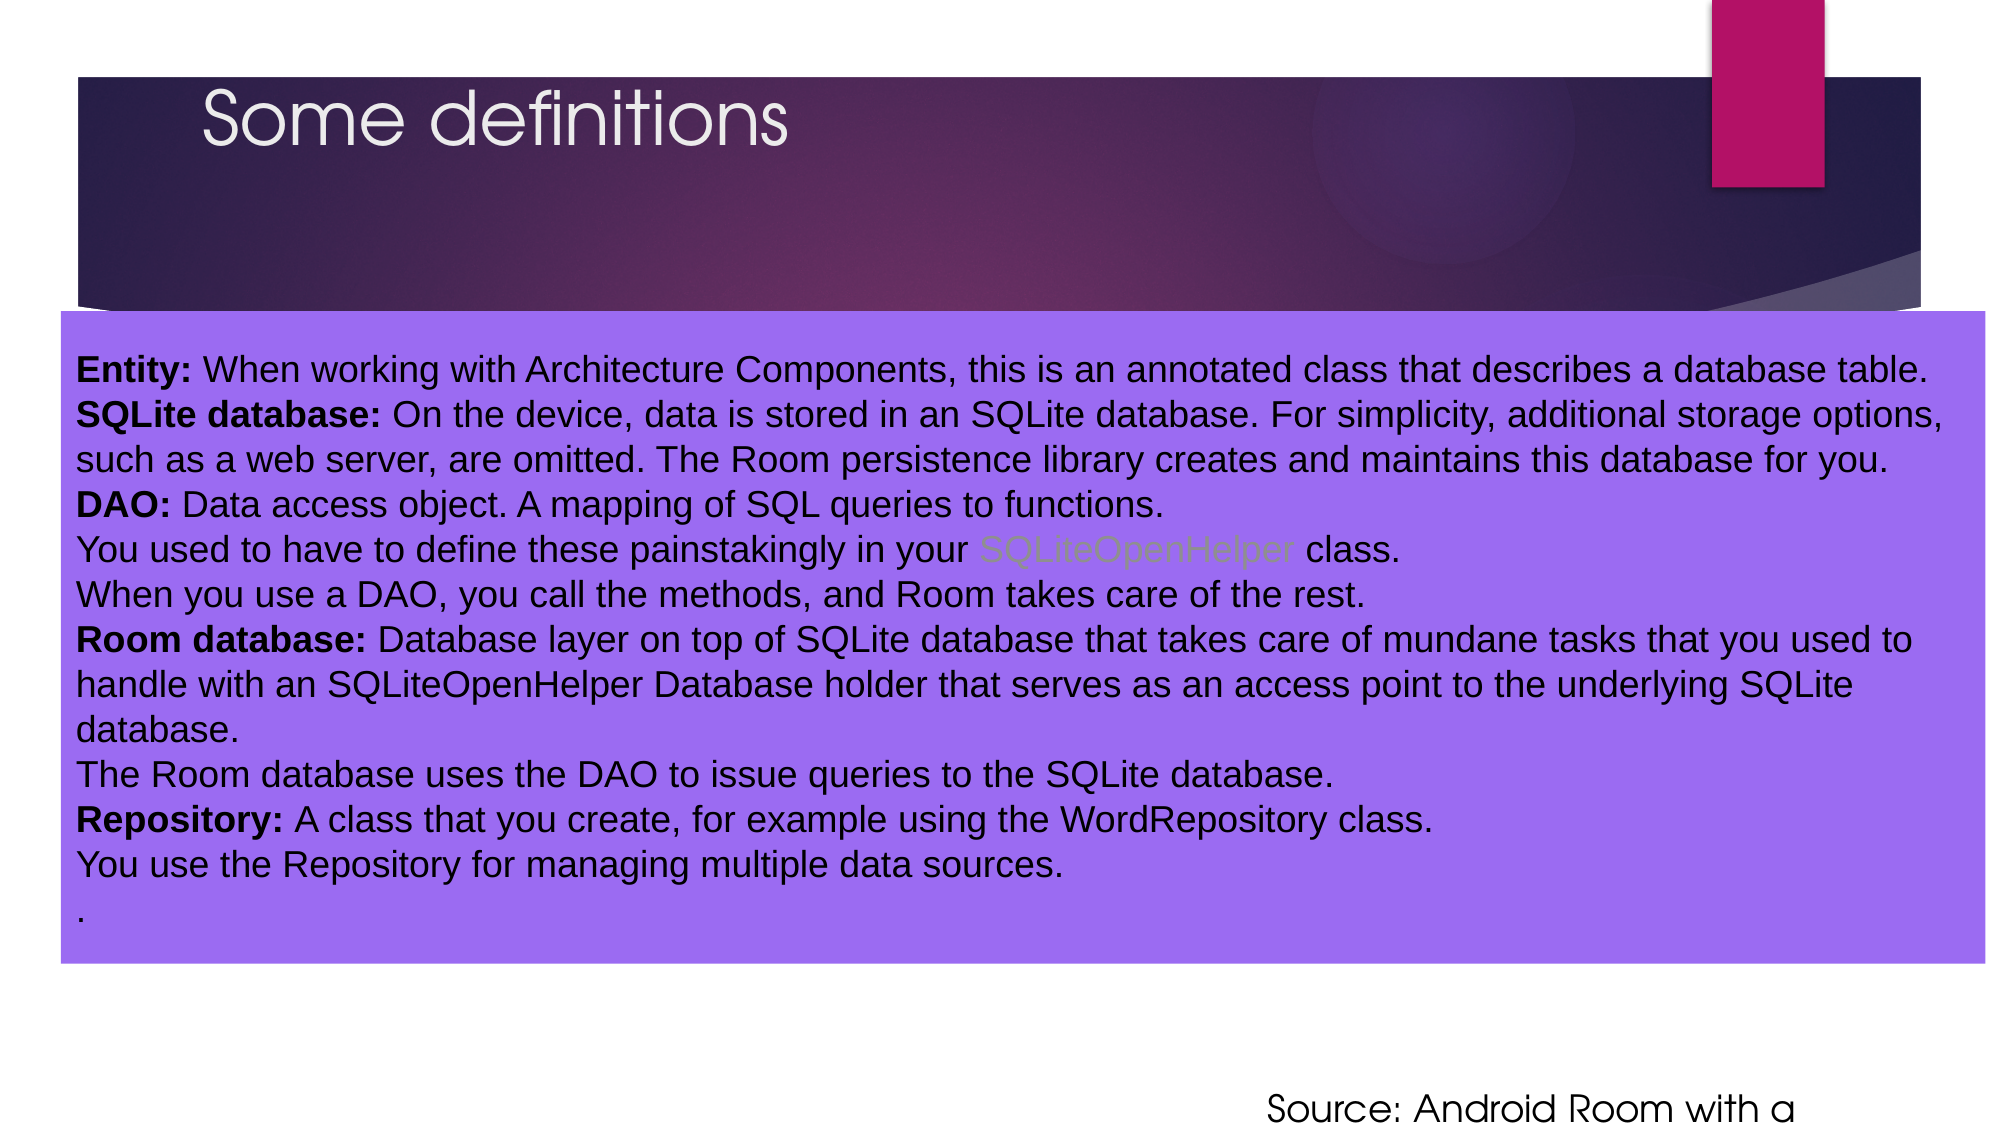

# Some definitions
Entity: When working with Architecture Components, this is an annotated class that describes a database table.
SQLite database: On the device, data is stored in an SQLite database. For simplicity, additional storage options,
such as a web server, are omitted. The Room persistence library creates and maintains this database for you.
DAO: Data access object. A mapping of SQL queries to functions.
You used to have to define these painstakingly in your SQLiteOpenHelper class.
When you use a DAO, you call the methods, and Room takes care of the rest.
Room database: Database layer on top of SQLite database that takes care of mundane tasks that you used to
handle with an SQLiteOpenHelper Database holder that serves as an access point to the underlying SQLite database.
The Room database uses the DAO to issue queries to the SQLite database.
Repository: A class that you create, for example using the WordRepository class.
You use the Repository for managing multiple data sources.
.
Source: Android Room with a View